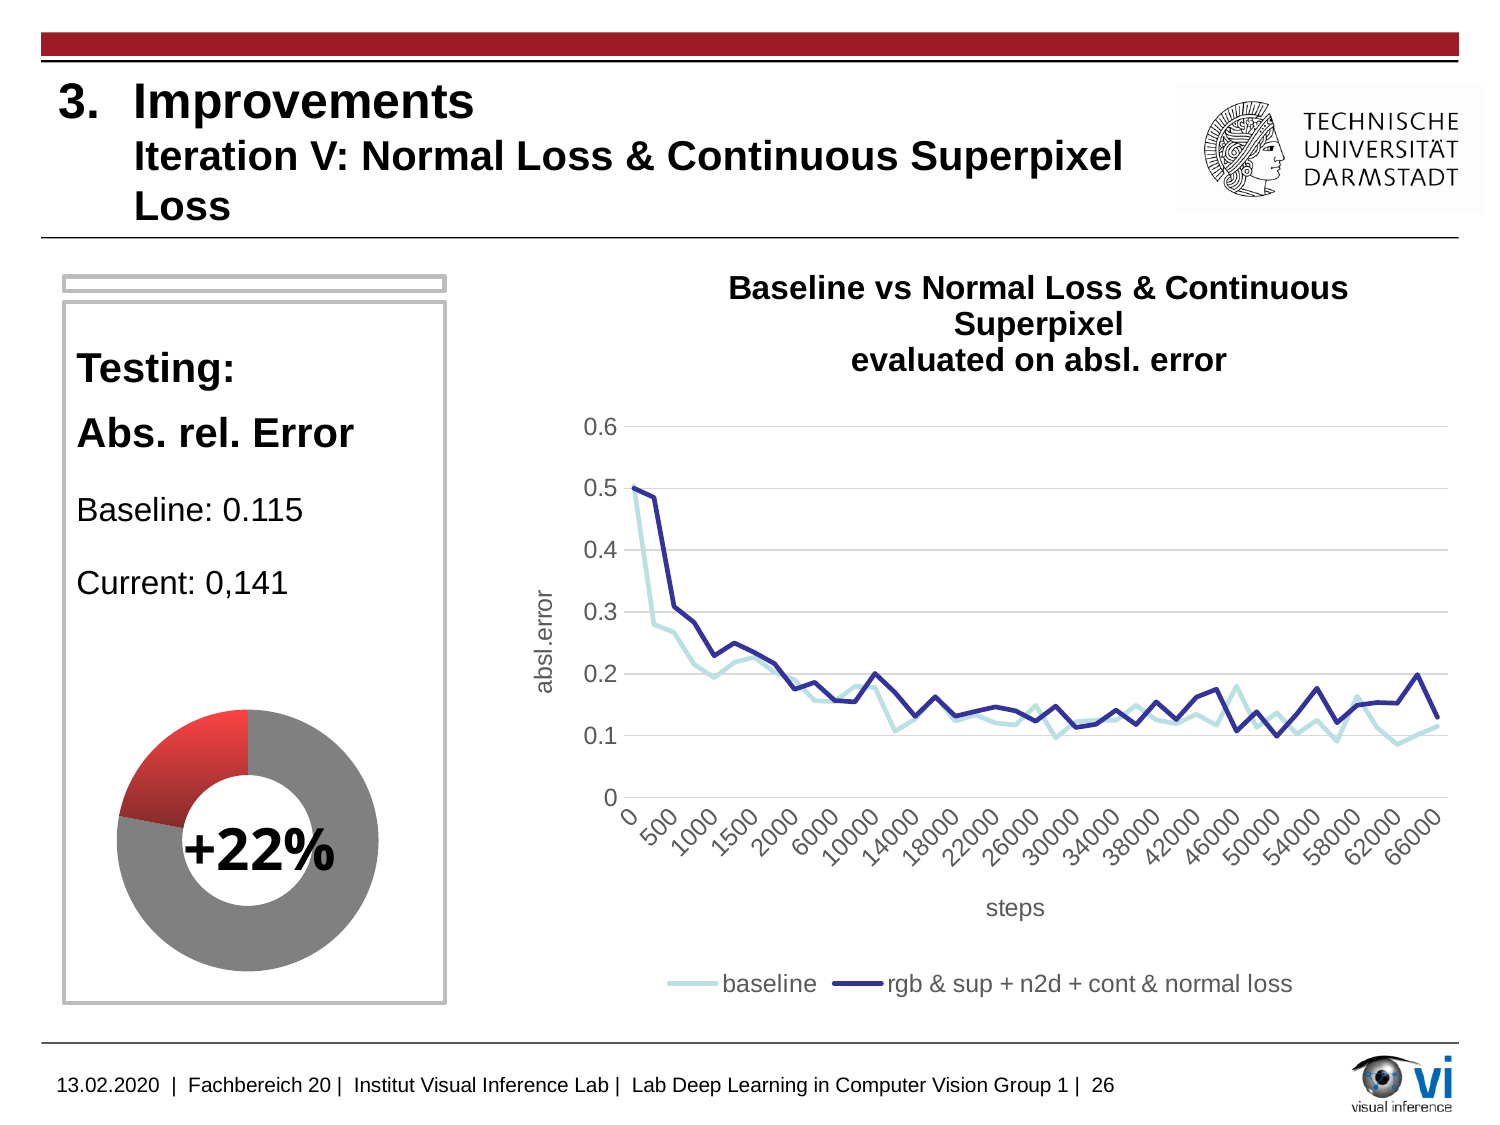

# Improvements Iteration V: Normal Loss & Continuous Superpixel Loss

### Chart: Baseline vs Normal Loss & Continuous Superpixel
evaluated on absl. error

| Category | baseline | rgb & sup + n2d + cont & normal loss |
|---|---|---|
| 0 | 0.504219055175781 | 0.5 |
| 250 | 0.279735058546066 | 0.485140204 |
| 500 | 0.266931325197219 | 0.308793366 |
| 750 | 0.214964240789413 | 0.283008337 |
| 1000 | 0.193553686141967 | 0.22908099 |
| 1250 | 0.218414276838302 | 0.249800205 |
| 1500 | 0.226739570498466 | 0.234400168 |
| 1750 | 0.202410370111465 | 0.216295674 |
| 2000 | 0.190024375915527 | 0.174780428 |
| 4000 | 0.156396463513374 | 0.186178982 |
| 6000 | 0.155196189880371 | 0.156733111 |
| 8000 | 0.179761007428169 | 0.154414743 |
| 10000 | 0.177907273173332 | 0.200422972 |
| 12000 | 0.106906652450561 | 0.169640824 |
| 14000 | 0.12688834965229 | 0.131027788 |
| 16000 | 0.163748353719711 | 0.162688255 |
| 18000 | 0.123531013727188 | 0.131345615 |
| 20000 | 0.133747279644012 | 0.13913855 |
| 22000 | 0.120334401726722 | 0.146397278 |
| 24000 | 0.117107719182968 | 0.140030161 |
| 26000 | 0.149118512868881 | 0.123258285 |
| 28000 | 0.0964293330907821 | 0.147724405 |
| 30000 | 0.122254811227321 | 0.113131918 |
| 32000 | 0.124715767800807 | 0.118275575 |
| 34000 | 0.124756418168544 | 0.141205832 |
| 36000 | 0.148933038115501 | 0.117776074 |
| 38000 | 0.125493839383125 | 0.154579088 |
| 40000 | 0.119067765772342 | 0.125946581 |
| 42000 | 0.13459737598896 | 0.162176639 |
| 44000 | 0.116551786661148 | 0.174969688 |
| 46000 | 0.17988933622837 | 0.107177272 |
| 48000 | 0.113363228738307 | 0.138545051 |
| 50000 | 0.136811524629592 | 0.098839276 |
| 52000 | 0.102510310709476 | 0.135059744 |
| 54000 | 0.124967977404594 | 0.176597774 |
| 56000 | 0.0905319824814796 | 0.120876297 |
| 58000 | 0.164128676056861 | 0.149140313 |
| 60000 | 0.112606756389141 | 0.153448462 |
| 62000 | 0.0853952839970588 | 0.152375713 |
| 64000 | 0.101319782435894 | 0.198694468 |
| 66000 | 0.114990562200546 | 0.129480436 |

Testing:
Abs. rel. Error
Baseline: 0.115
Current: 0,141

### Chart

| Category | Sales |
|---|---|
| 1st Qtr | 78.0 |
| 2nd Qtr | 22.0 |
+22%